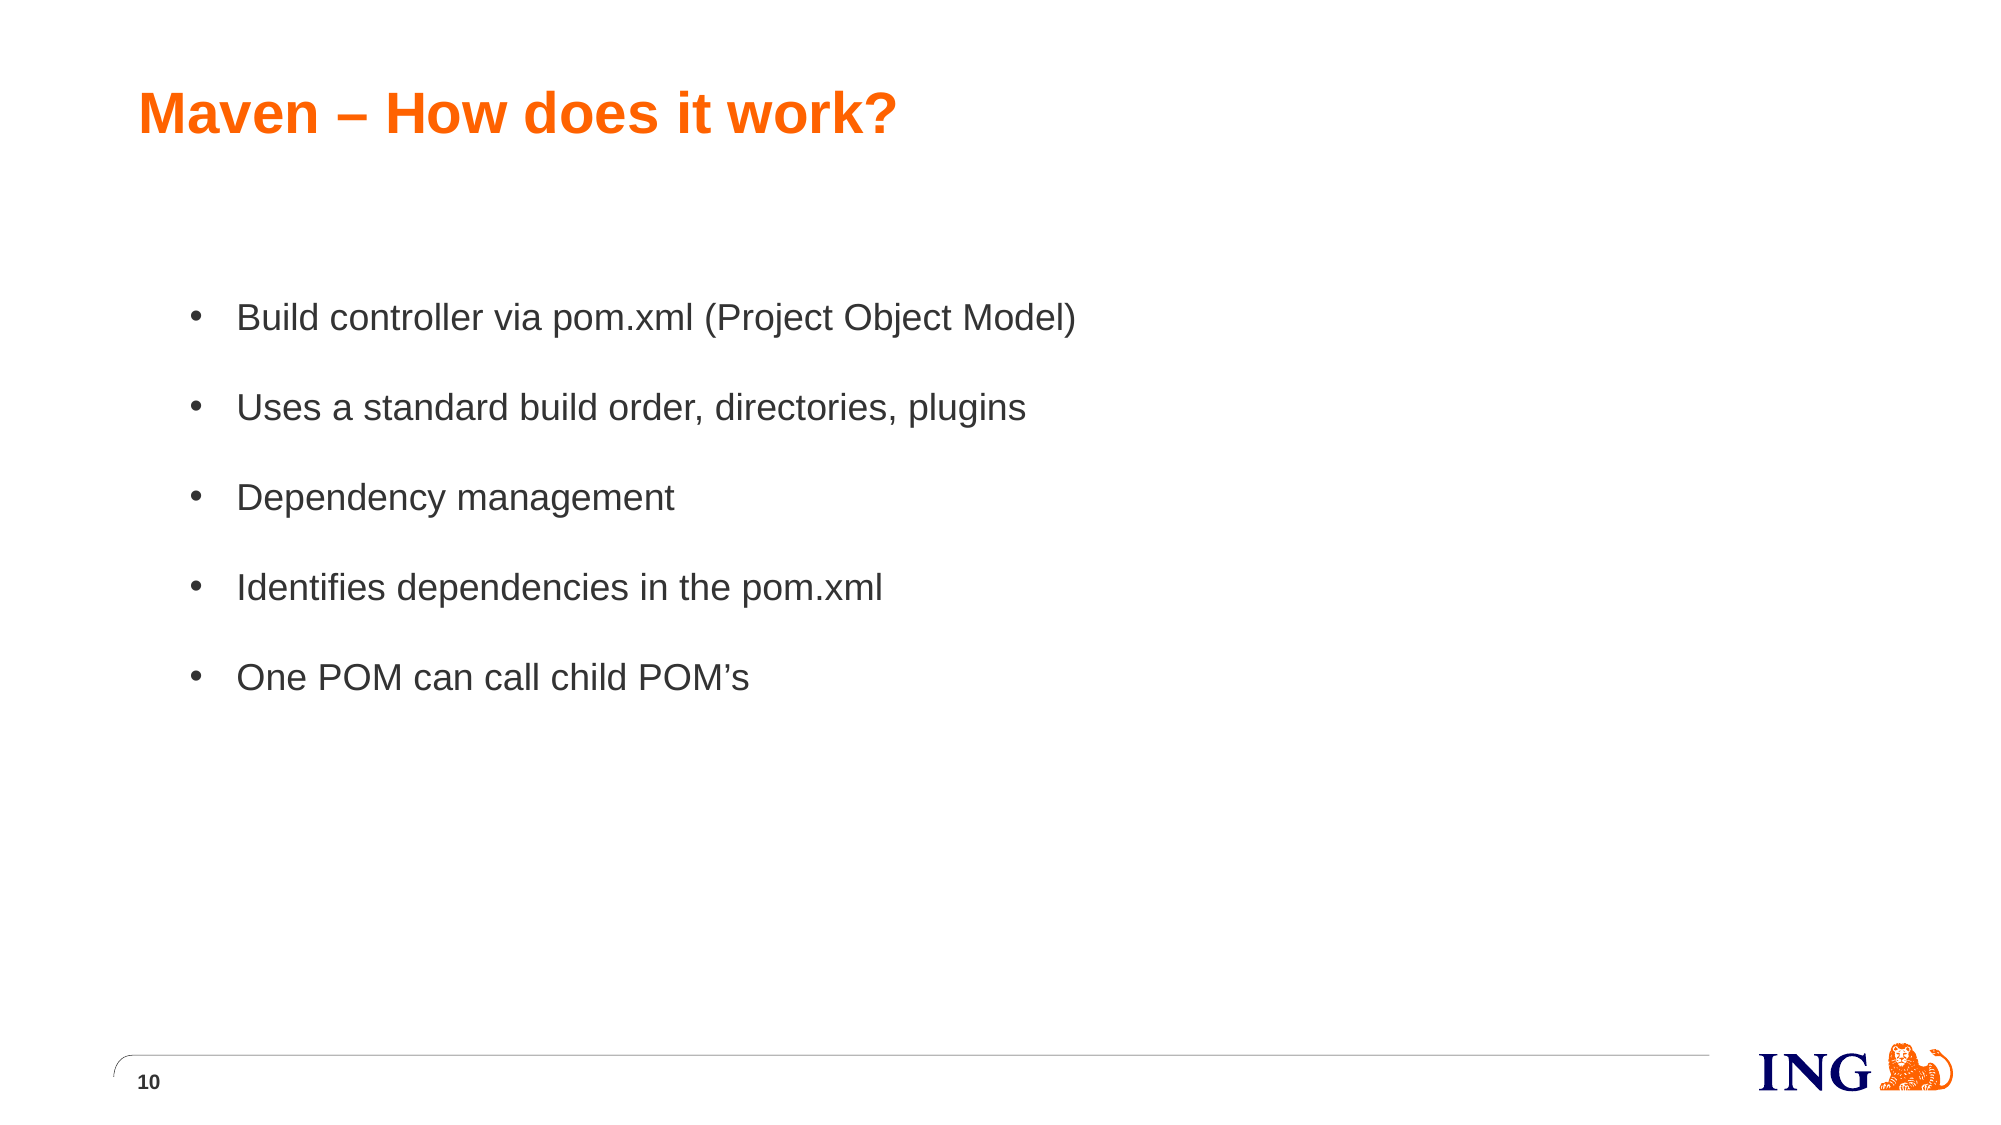

# Maven – How does it work?
Build controller via pom.xml (Project Object Model)
Uses a standard build order, directories, plugins
Dependency management
Identifies dependencies in the pom.xml
One POM can call child POM’s

10